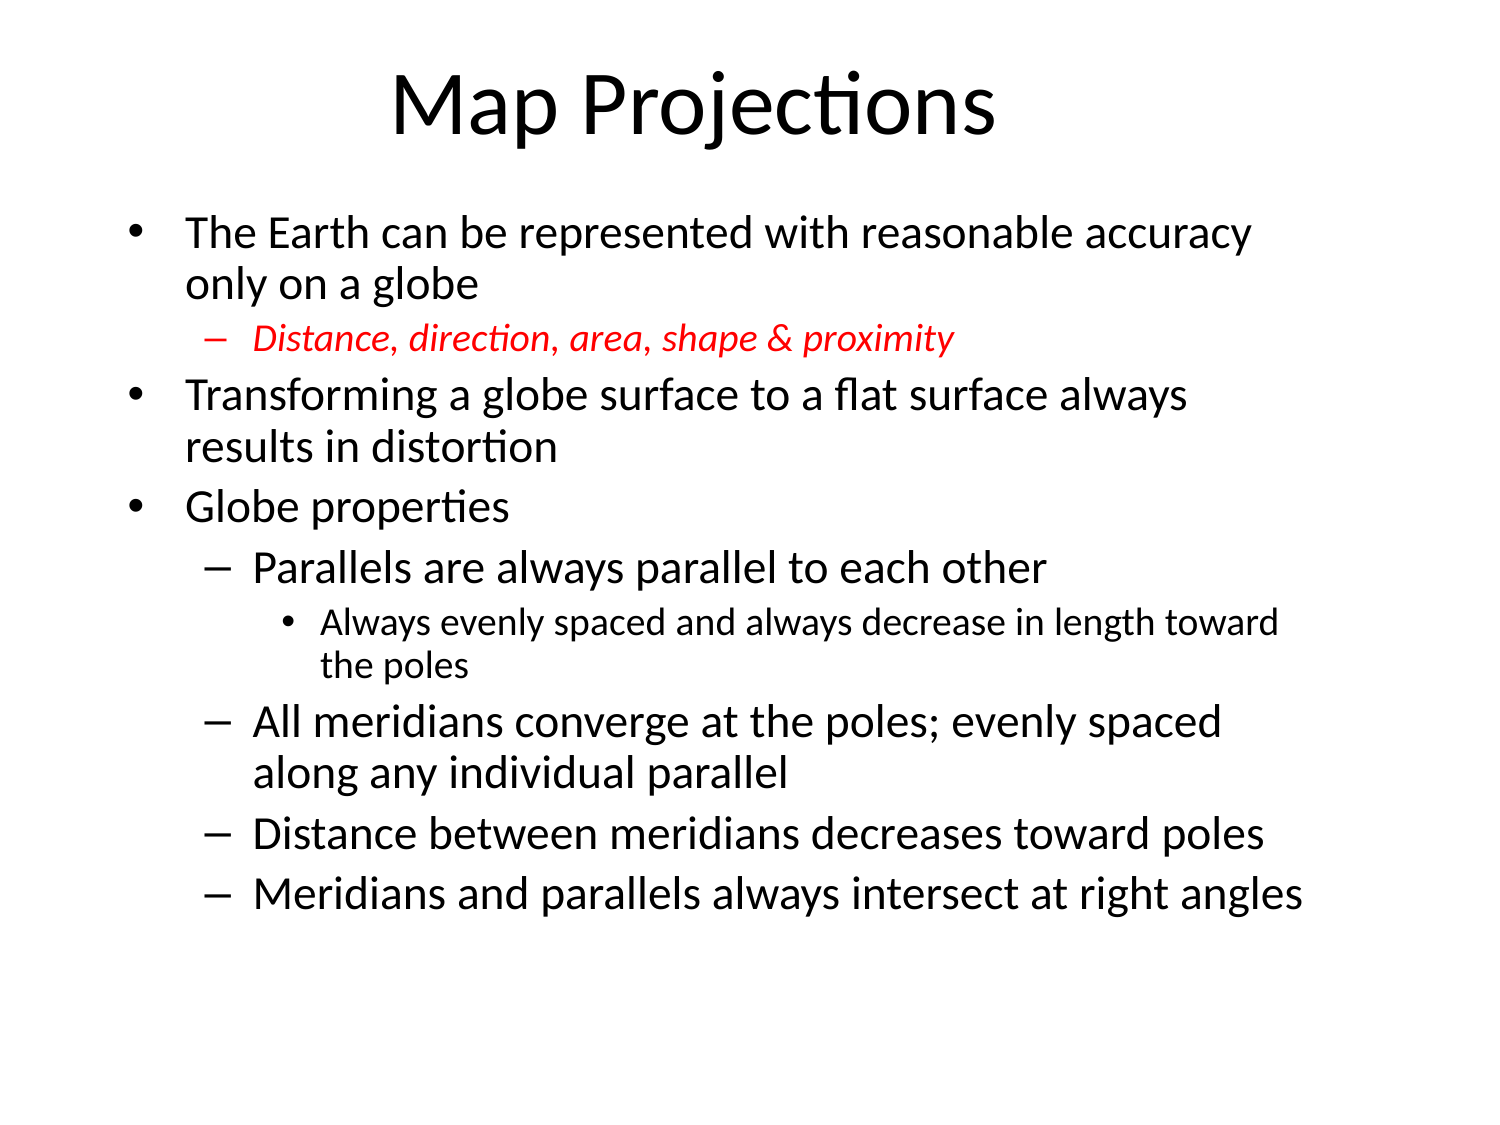

# Map Projections
The Earth can be represented with reasonable accuracy only on a globe
Distance, direction, area, shape & proximity
Transforming a globe surface to a flat surface always results in distortion
Globe properties
Parallels are always parallel to each other
Always evenly spaced and always decrease in length toward the poles
All meridians converge at the poles; evenly spaced along any individual parallel
Distance between meridians decreases toward poles
Meridians and parallels always intersect at right angles